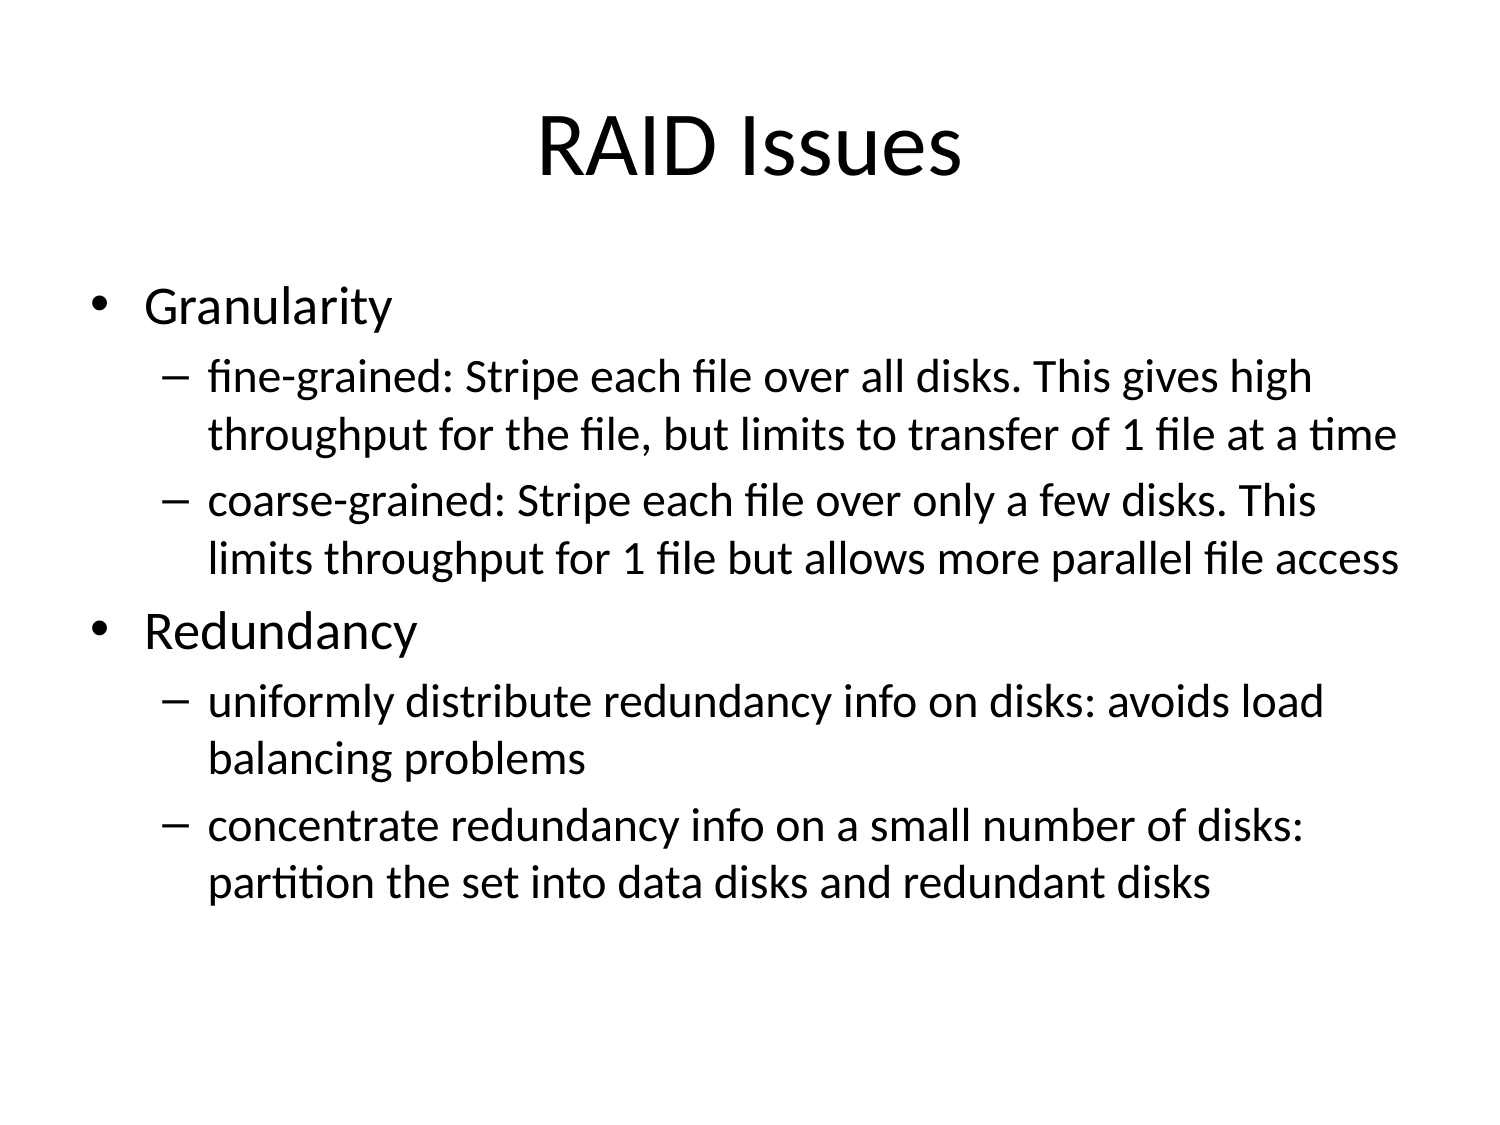

# RAID Issues
Granularity
fine-grained: Stripe each file over all disks. This gives high throughput for the file, but limits to transfer of 1 file at a time
coarse-grained: Stripe each file over only a few disks. This limits throughput for 1 file but allows more parallel file access
Redundancy
uniformly distribute redundancy info on disks: avoids load balancing problems
concentrate redundancy info on a small number of disks: partition the set into data disks and redundant disks